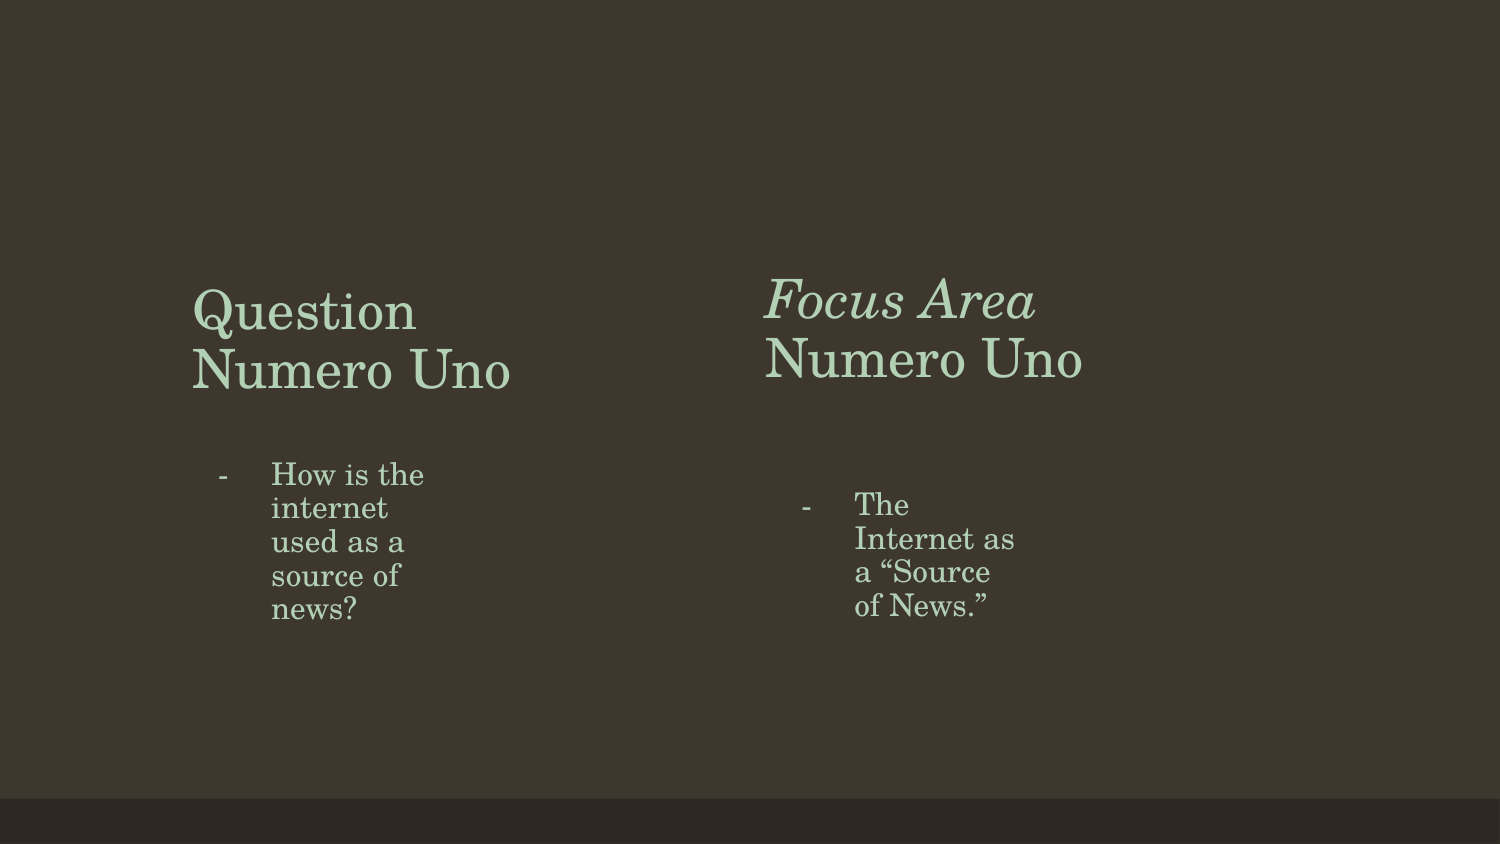

# Question Numero Uno
Focus Area Numero Uno
How is the internet used as a source of news?
The Internet as a “Source of News.”